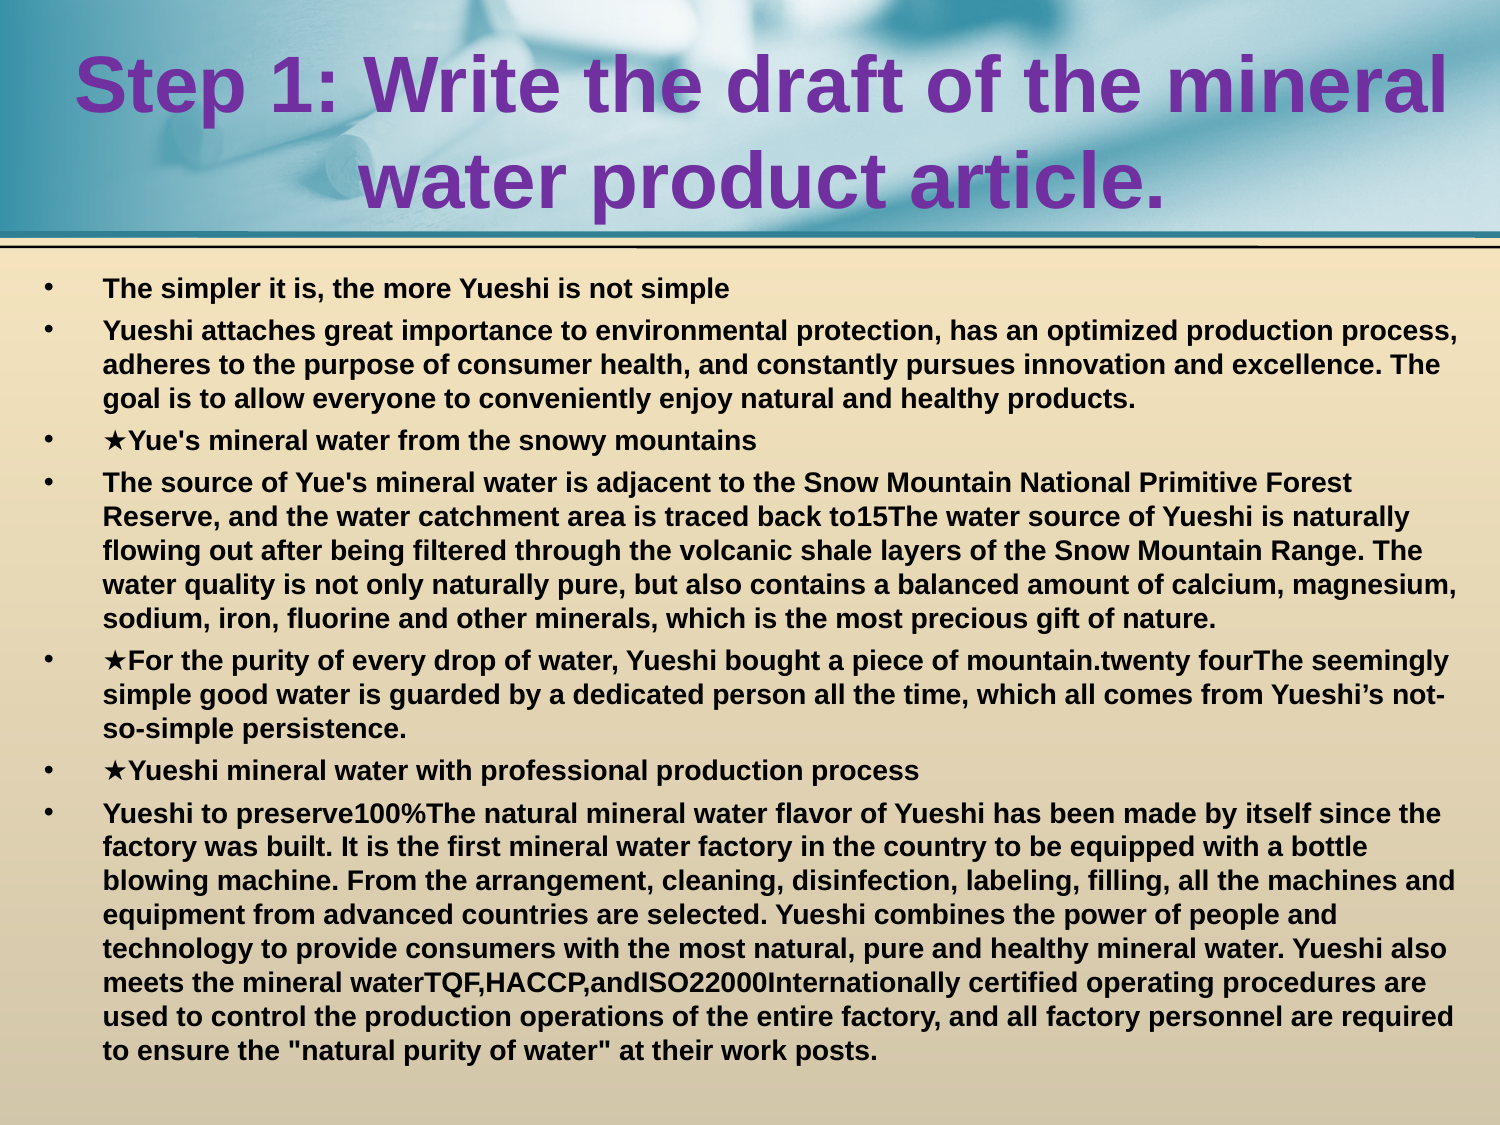

# Step 1: Write the draft of the mineral water product article.
The simpler it is, the more Yueshi is not simple
Yueshi attaches great importance to environmental protection, has an optimized production process, adheres to the purpose of consumer health, and constantly pursues innovation and excellence. The goal is to allow everyone to conveniently enjoy natural and healthy products.
★Yue's mineral water from the snowy mountains
The source of Yue's mineral water is adjacent to the Snow Mountain National Primitive Forest Reserve, and the water catchment area is traced back to15The water source of Yueshi is naturally flowing out after being filtered through the volcanic shale layers of the Snow Mountain Range. The water quality is not only naturally pure, but also contains a balanced amount of calcium, magnesium, sodium, iron, fluorine and other minerals, which is the most precious gift of nature.
★For the purity of every drop of water, Yueshi bought a piece of mountain.twenty fourThe seemingly simple good water is guarded by a dedicated person all the time, which all comes from Yueshi’s not-so-simple persistence.
★Yueshi mineral water with professional production process
Yueshi to preserve100%The natural mineral water flavor of Yueshi has been made by itself since the factory was built. It is the first mineral water factory in the country to be equipped with a bottle blowing machine. From the arrangement, cleaning, disinfection, labeling, filling, all the machines and equipment from advanced countries are selected. Yueshi combines the power of people and technology to provide consumers with the most natural, pure and healthy mineral water. Yueshi also meets the mineral waterTQF,HACCP,andISO22000Internationally certified operating procedures are used to control the production operations of the entire factory, and all factory personnel are required to ensure the "natural purity of water" at their work posts.